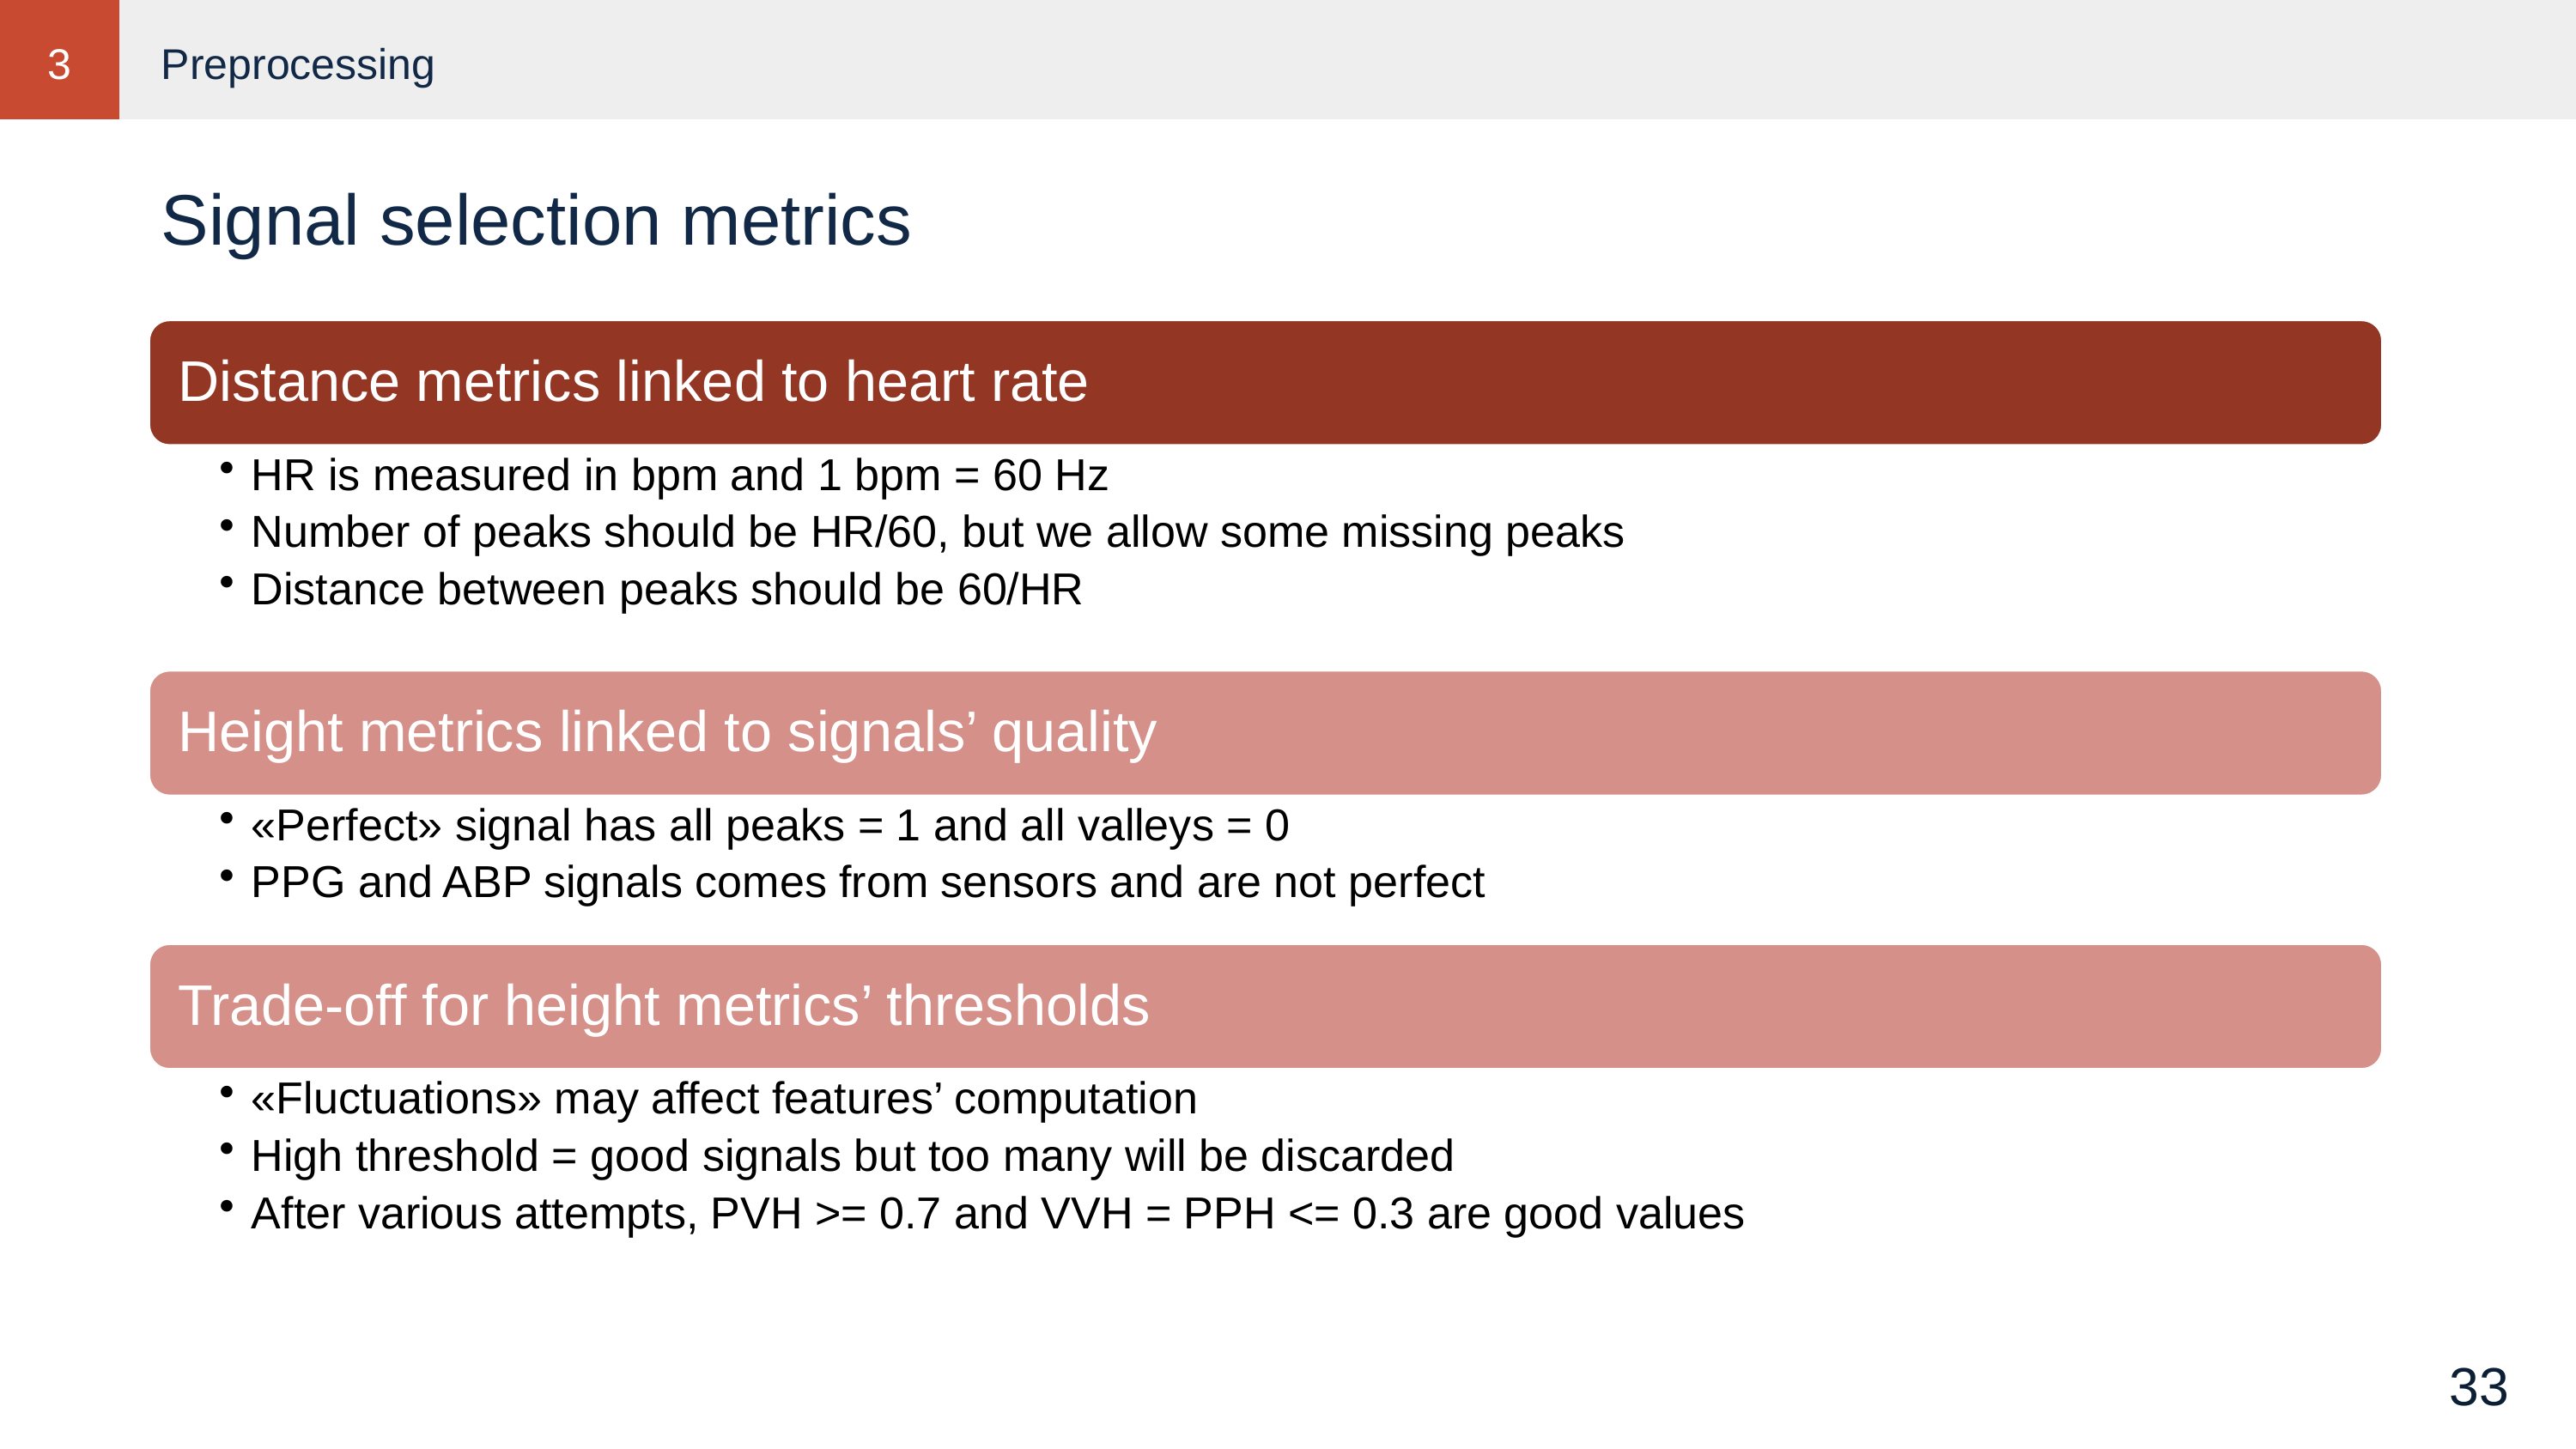

3
Preprocessing
Signal selection metrics
Distance metrics linked to heart rate
HR is measured in bpm and 1 bpm = 60 Hz
Number of peaks should be HR/60, but we allow some missing peaks
Distance between peaks should be 60/HR
Height metrics linked to signals’ quality
«Perfect» signal has all peaks = 1 and all valleys = 0
PPG and ABP signals comes from sensors and are not perfect
Trade-off for height metrics’ thresholds
«Fluctuations» may affect features’ computation
High threshold = good signals but too many will be discarded
After various attempts, PVH >= 0.7 and VVH = PPH <= 0.3 are good values
33